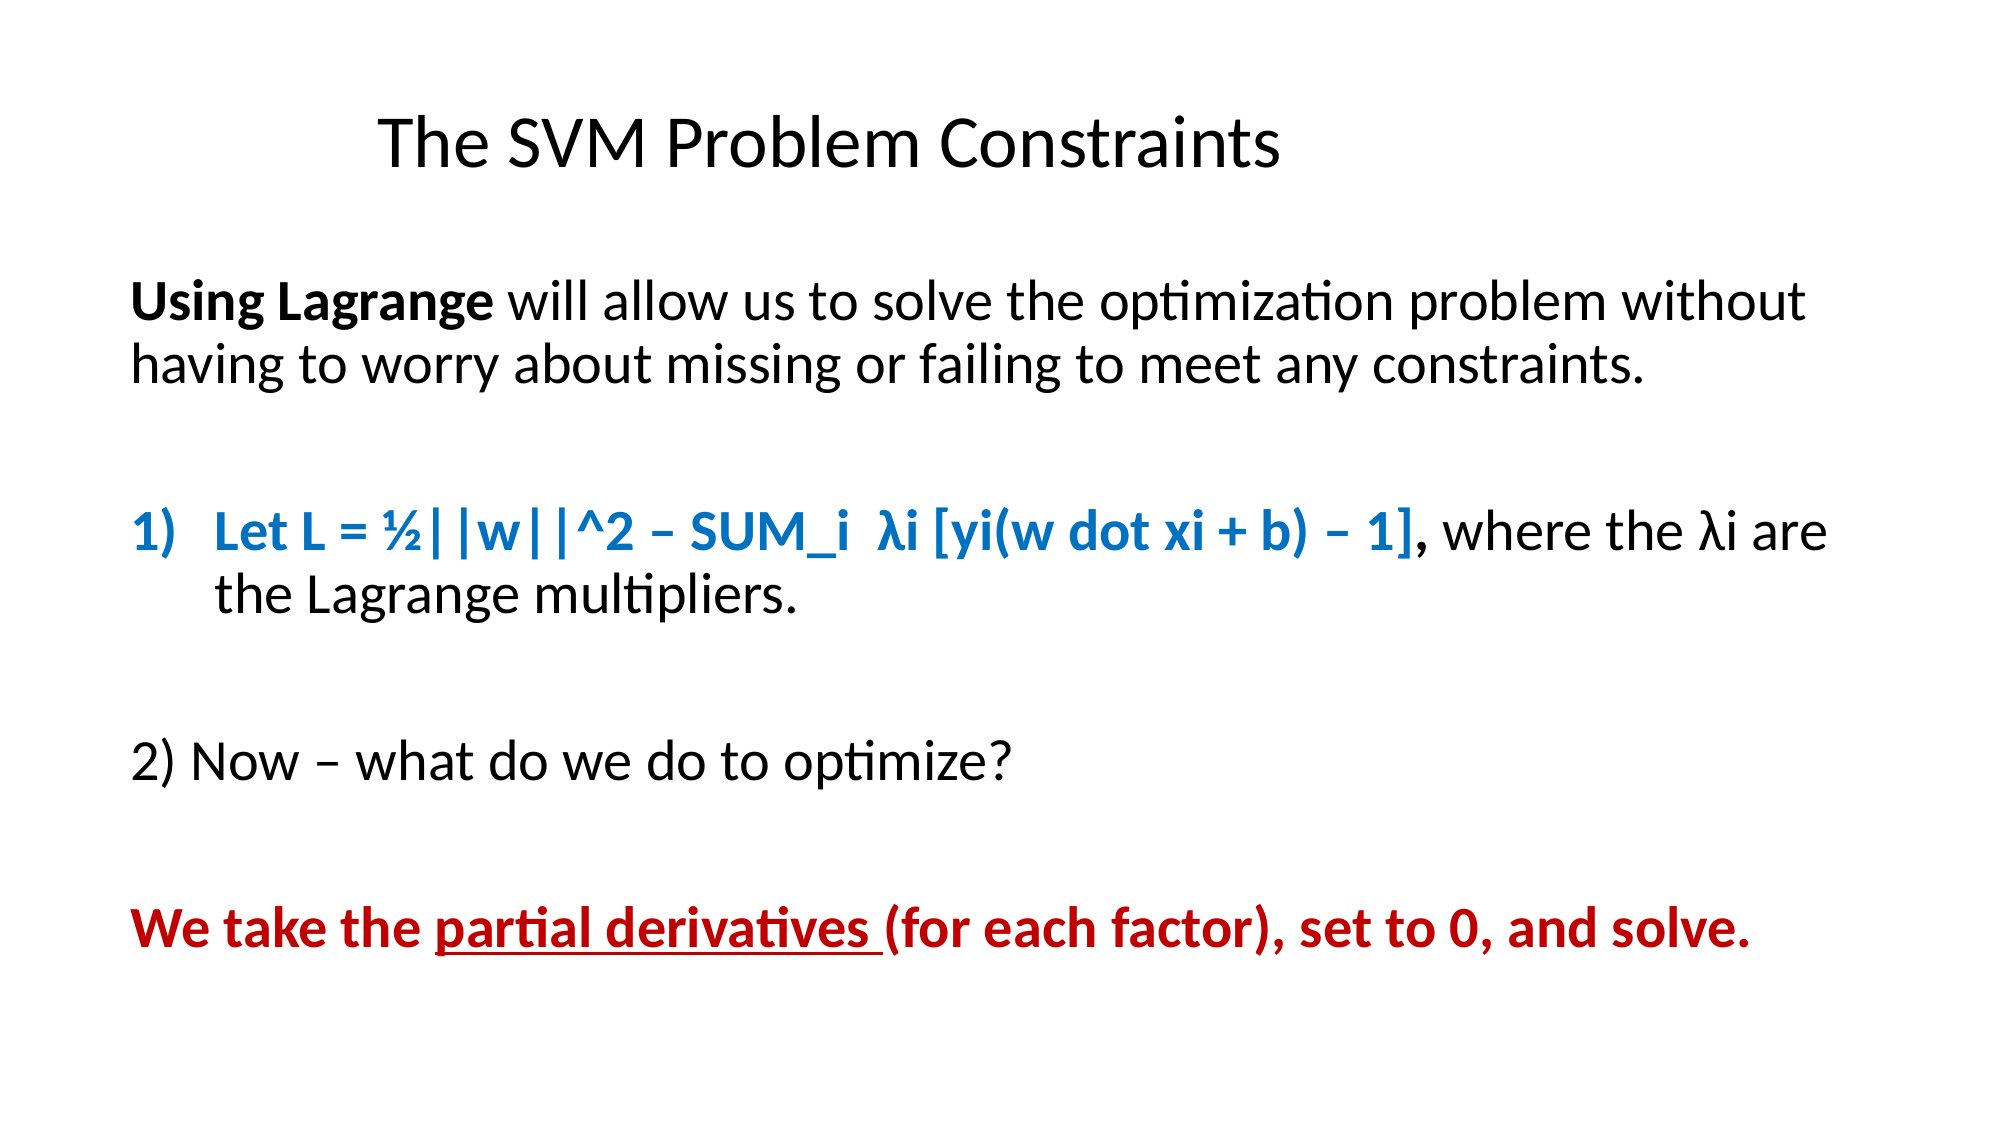

# The SVM Problem Constraints
Using Lagrange will allow us to solve the optimization problem without having to worry about missing or failing to meet any constraints.

Let L = ½||w||^2 – SUM_i  λi [yi(w dot xi + b) – 1], where the λi are the Lagrange multipliers.

2) Now – what do we do to optimize?

We take the partial derivatives (for each factor), set to 0, and solve.